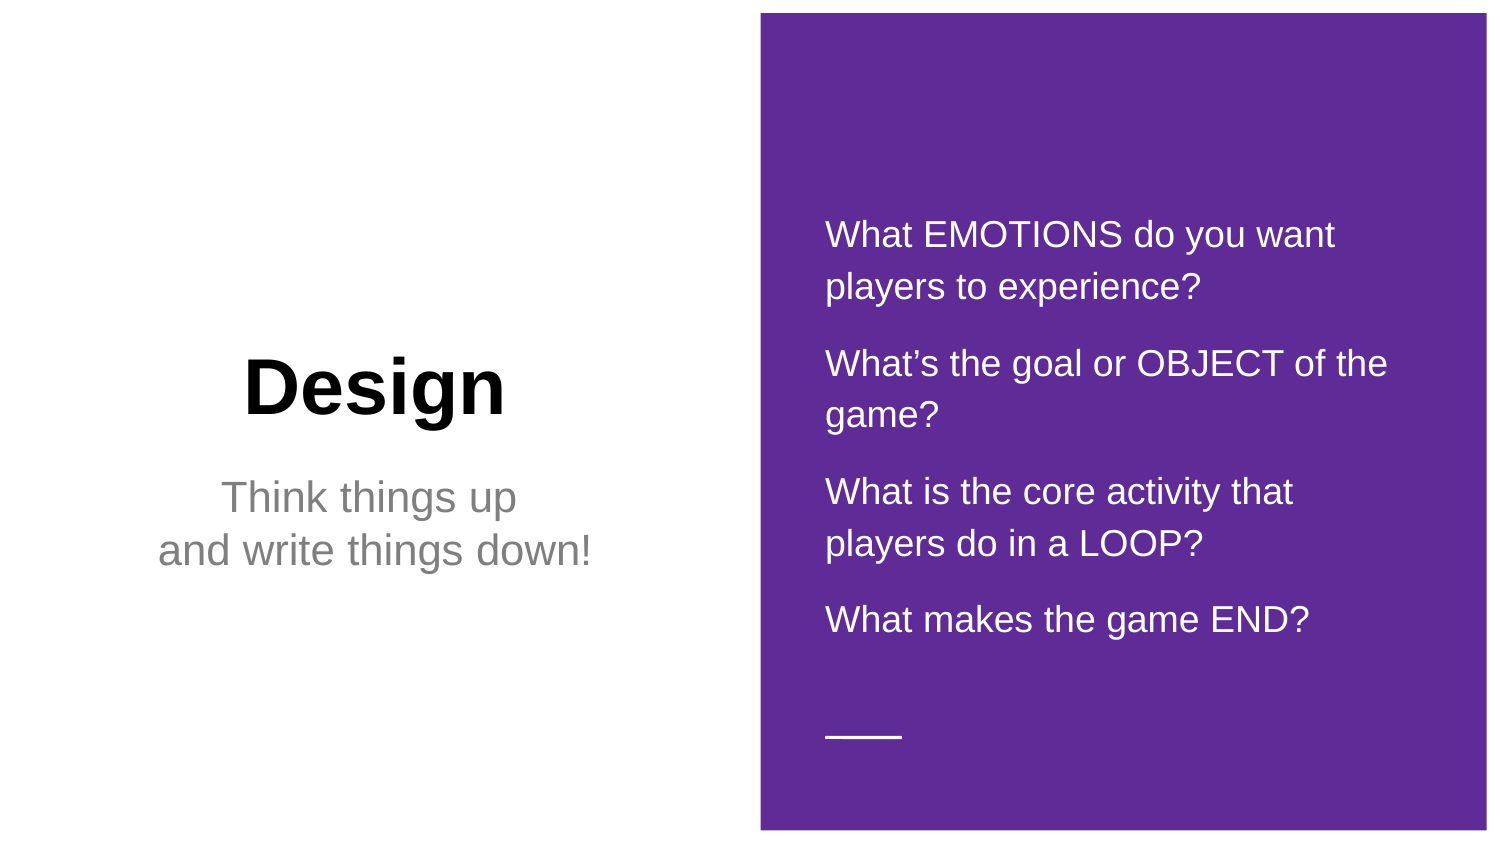

What EMOTIONS do you want players to experience?
What’s the goal or OBJECT of the game?
What is the core activity that players do in a LOOP?
What makes the game END?
# Design
Think things up
and write things down!